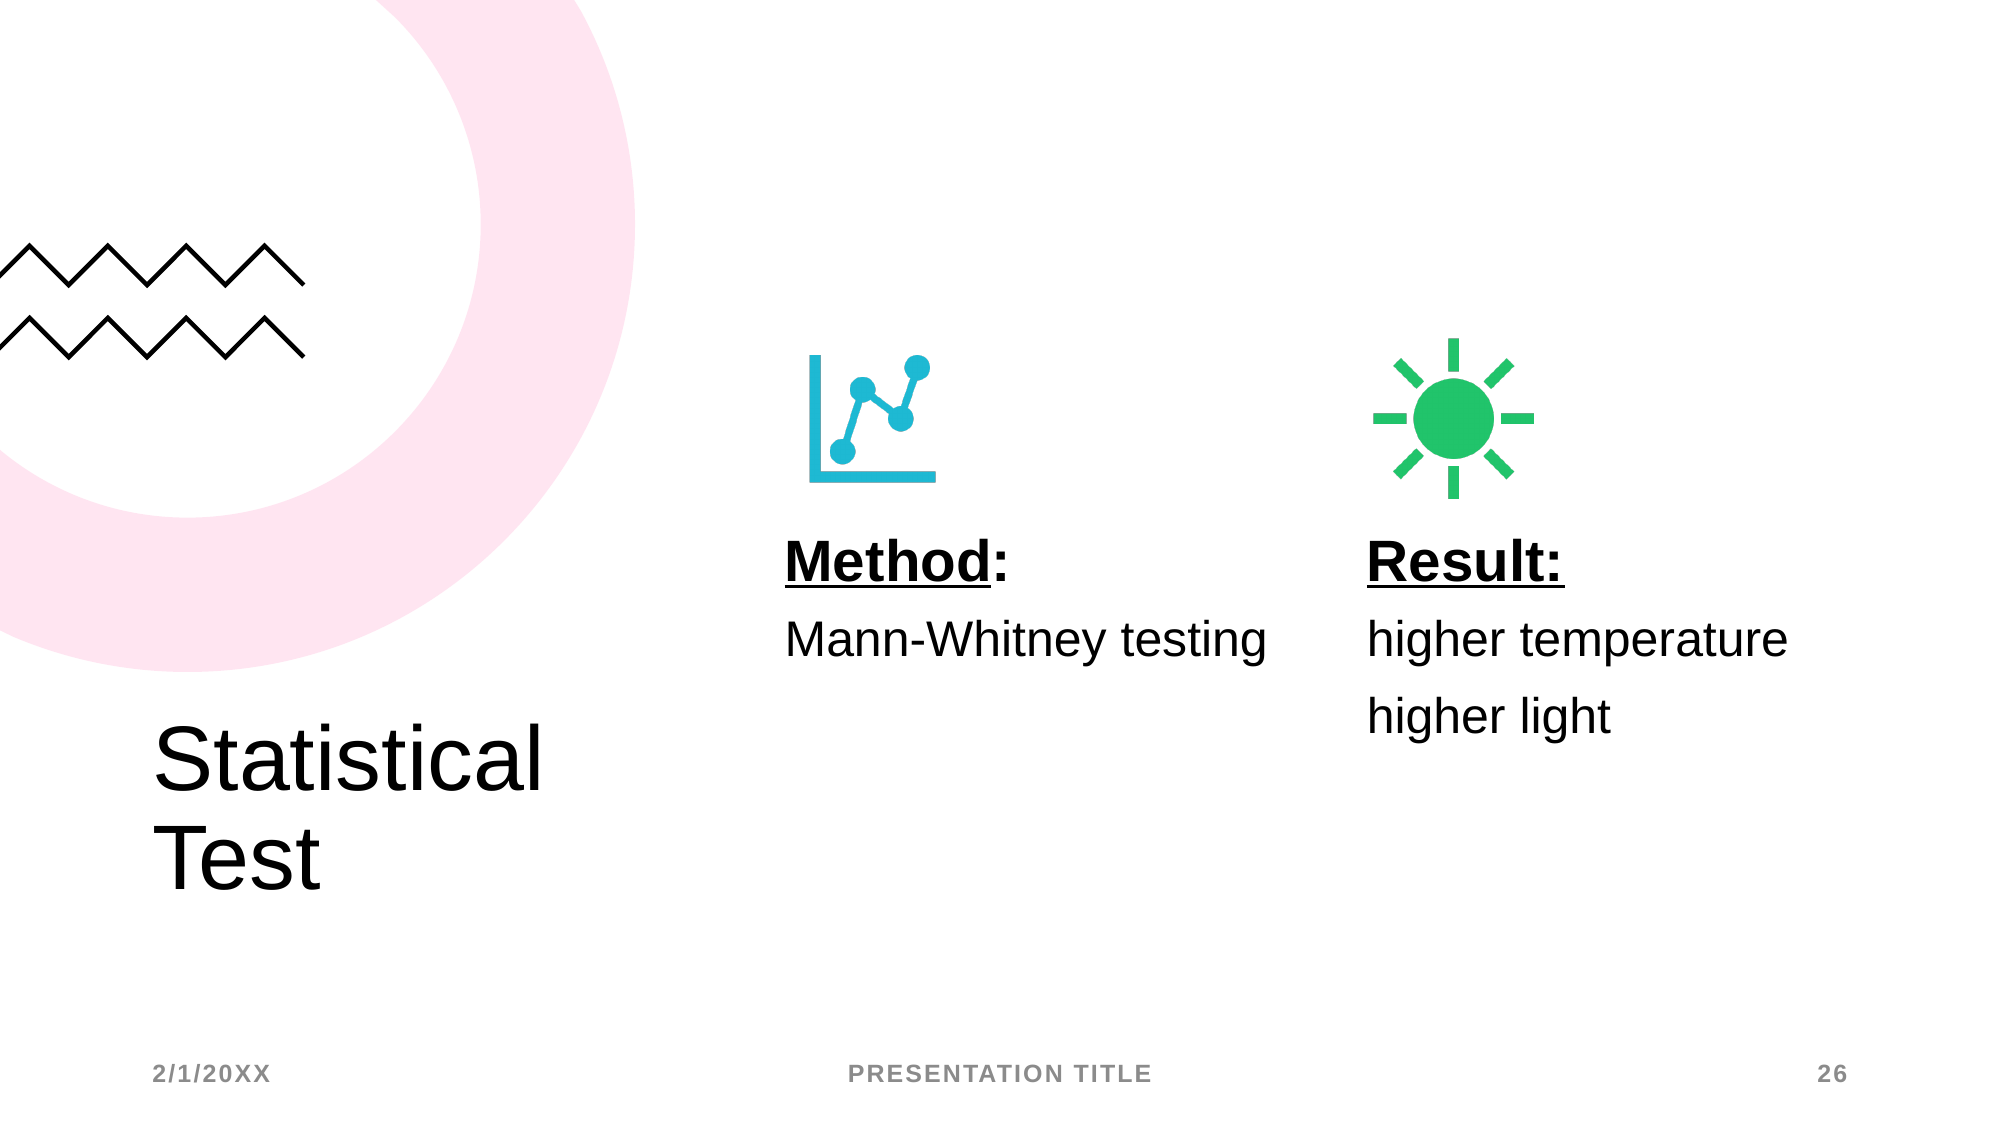

Method:
Mann-Whitney testing
Result:
higher temperature
higher light

# Statistical Test

2/1/20XX
PRESENTATION TITLE
26